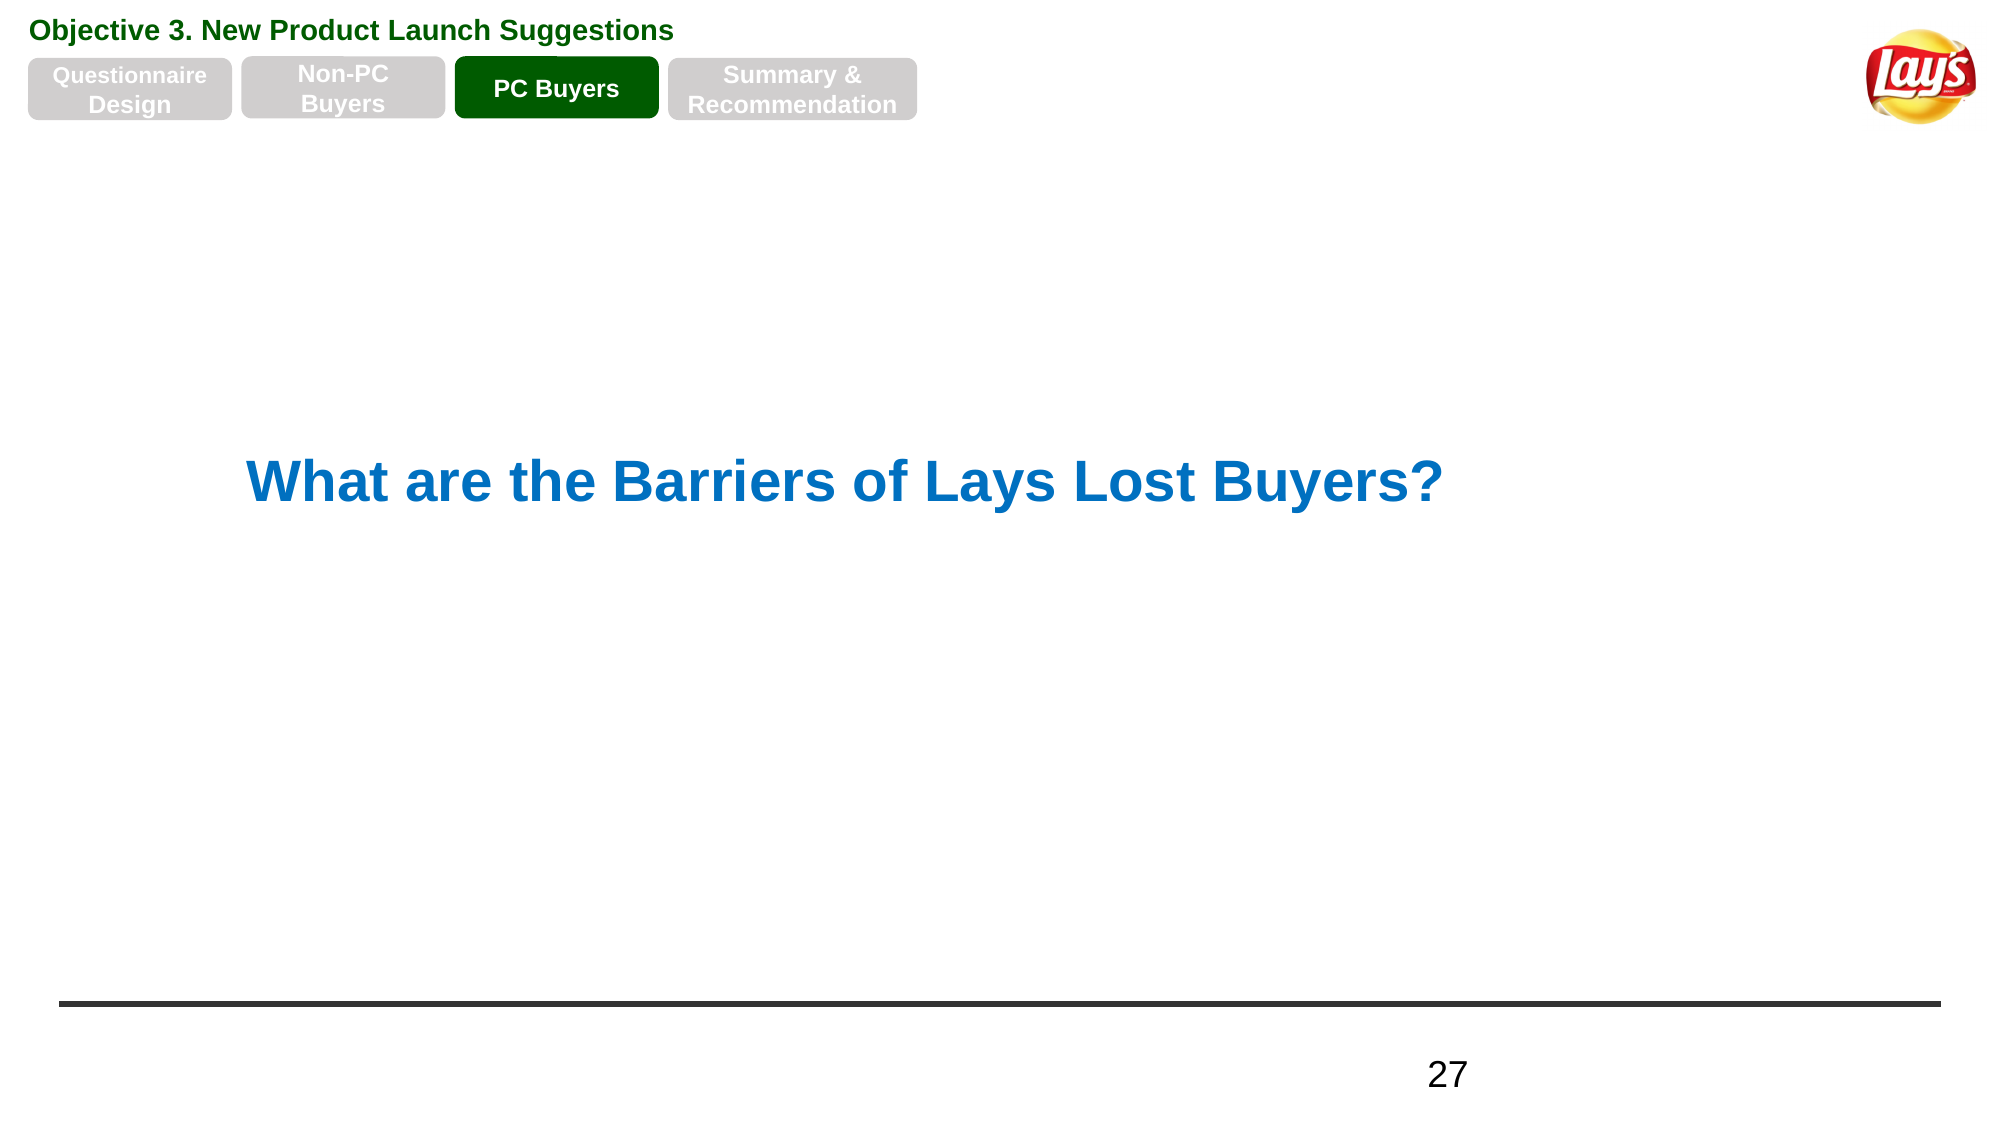

Objective 3. New Product Launch Suggestions
Non-PC Buyers
PC Buyers
Questionnaire Design
Summary &
Recommendation
What are the Barriers of Lays Lost Buyers?

27